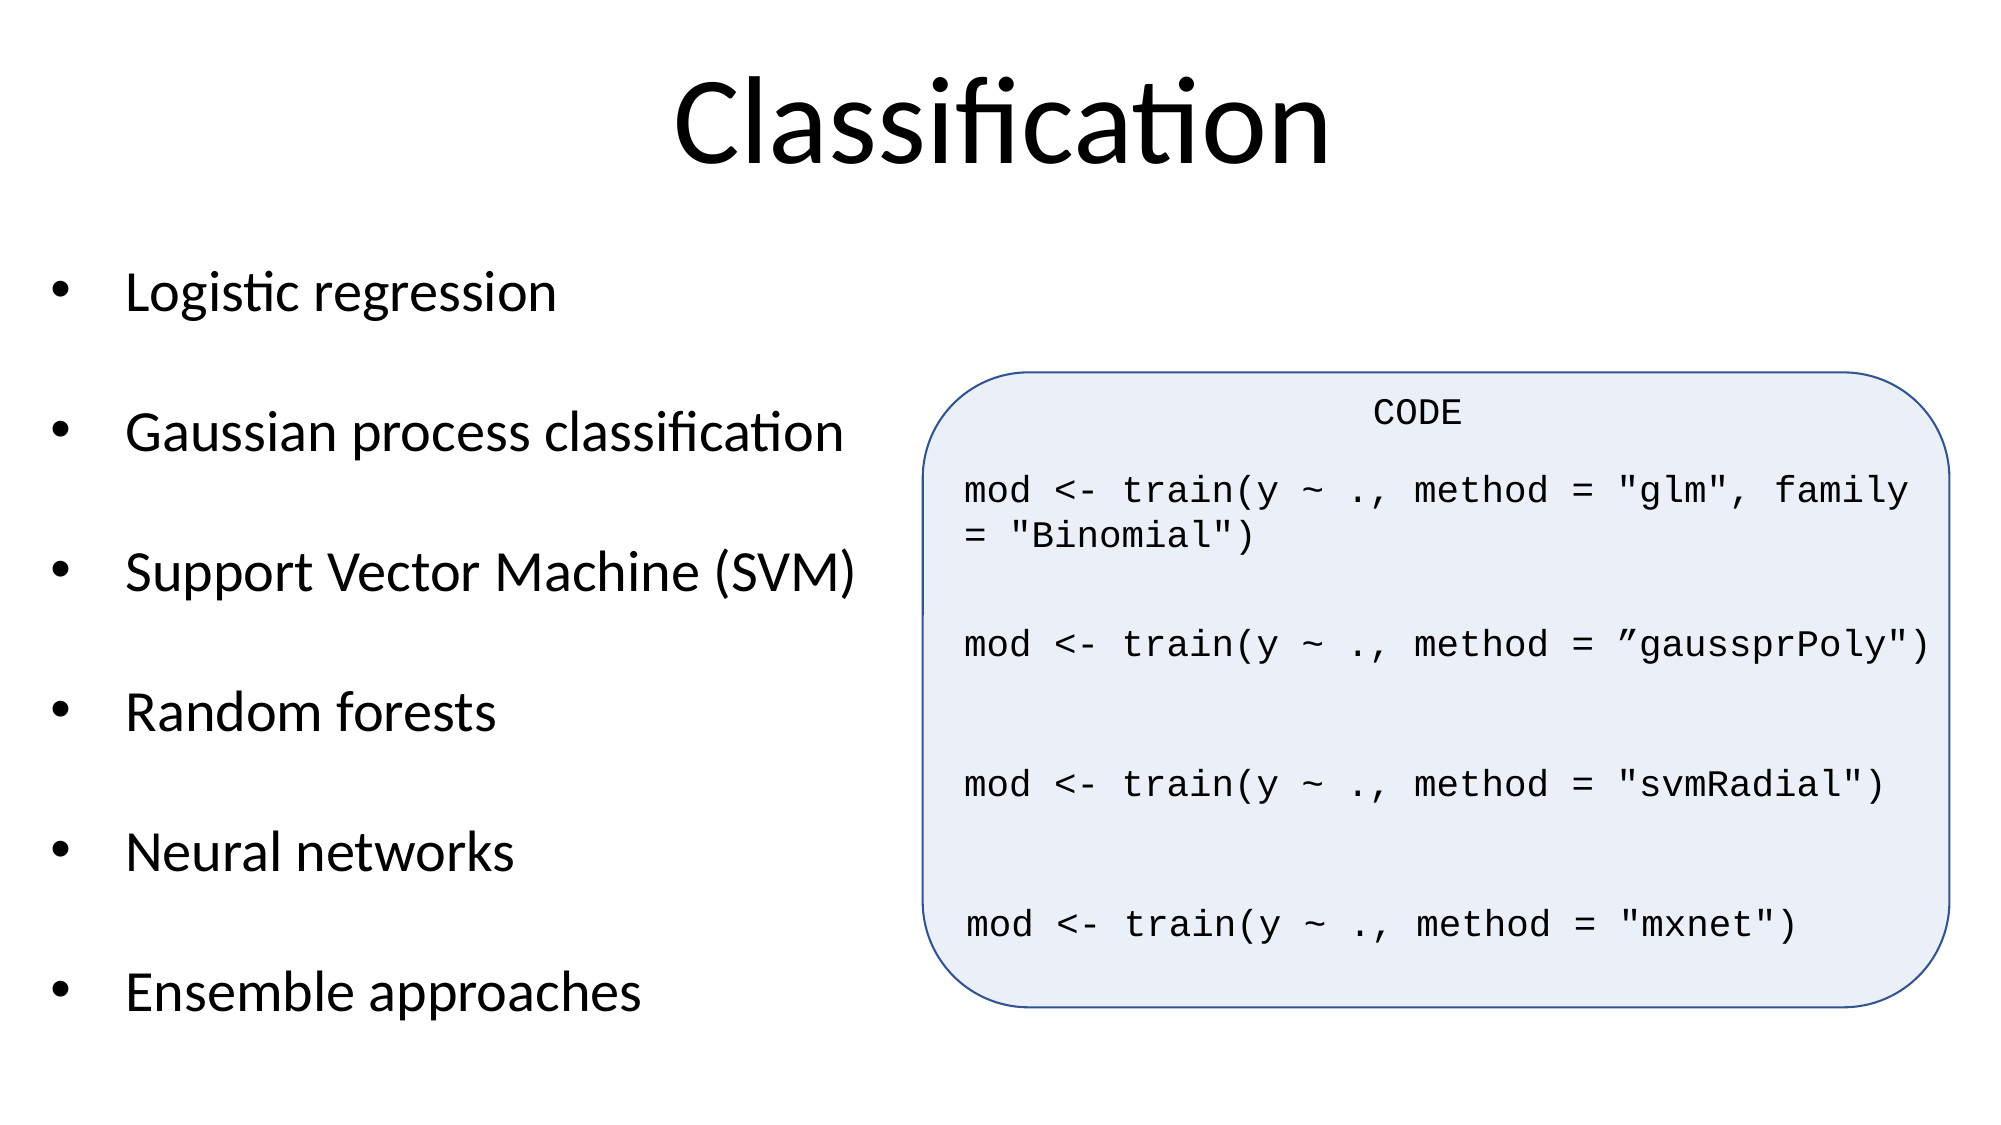

Classification
Logistic regression

Gaussian process classification

Support Vector Machine (SVM)

Random forests

Neural networks

Ensemble approaches

CODE
mod <- train(y ~ ., method = "glm", family = "Binomial")
mod <- train(y ~ ., method = ”gaussprPoly")
mod <- train(y ~ ., method = "svmRadial")
mod <- train(y ~ ., method = "mxnet")